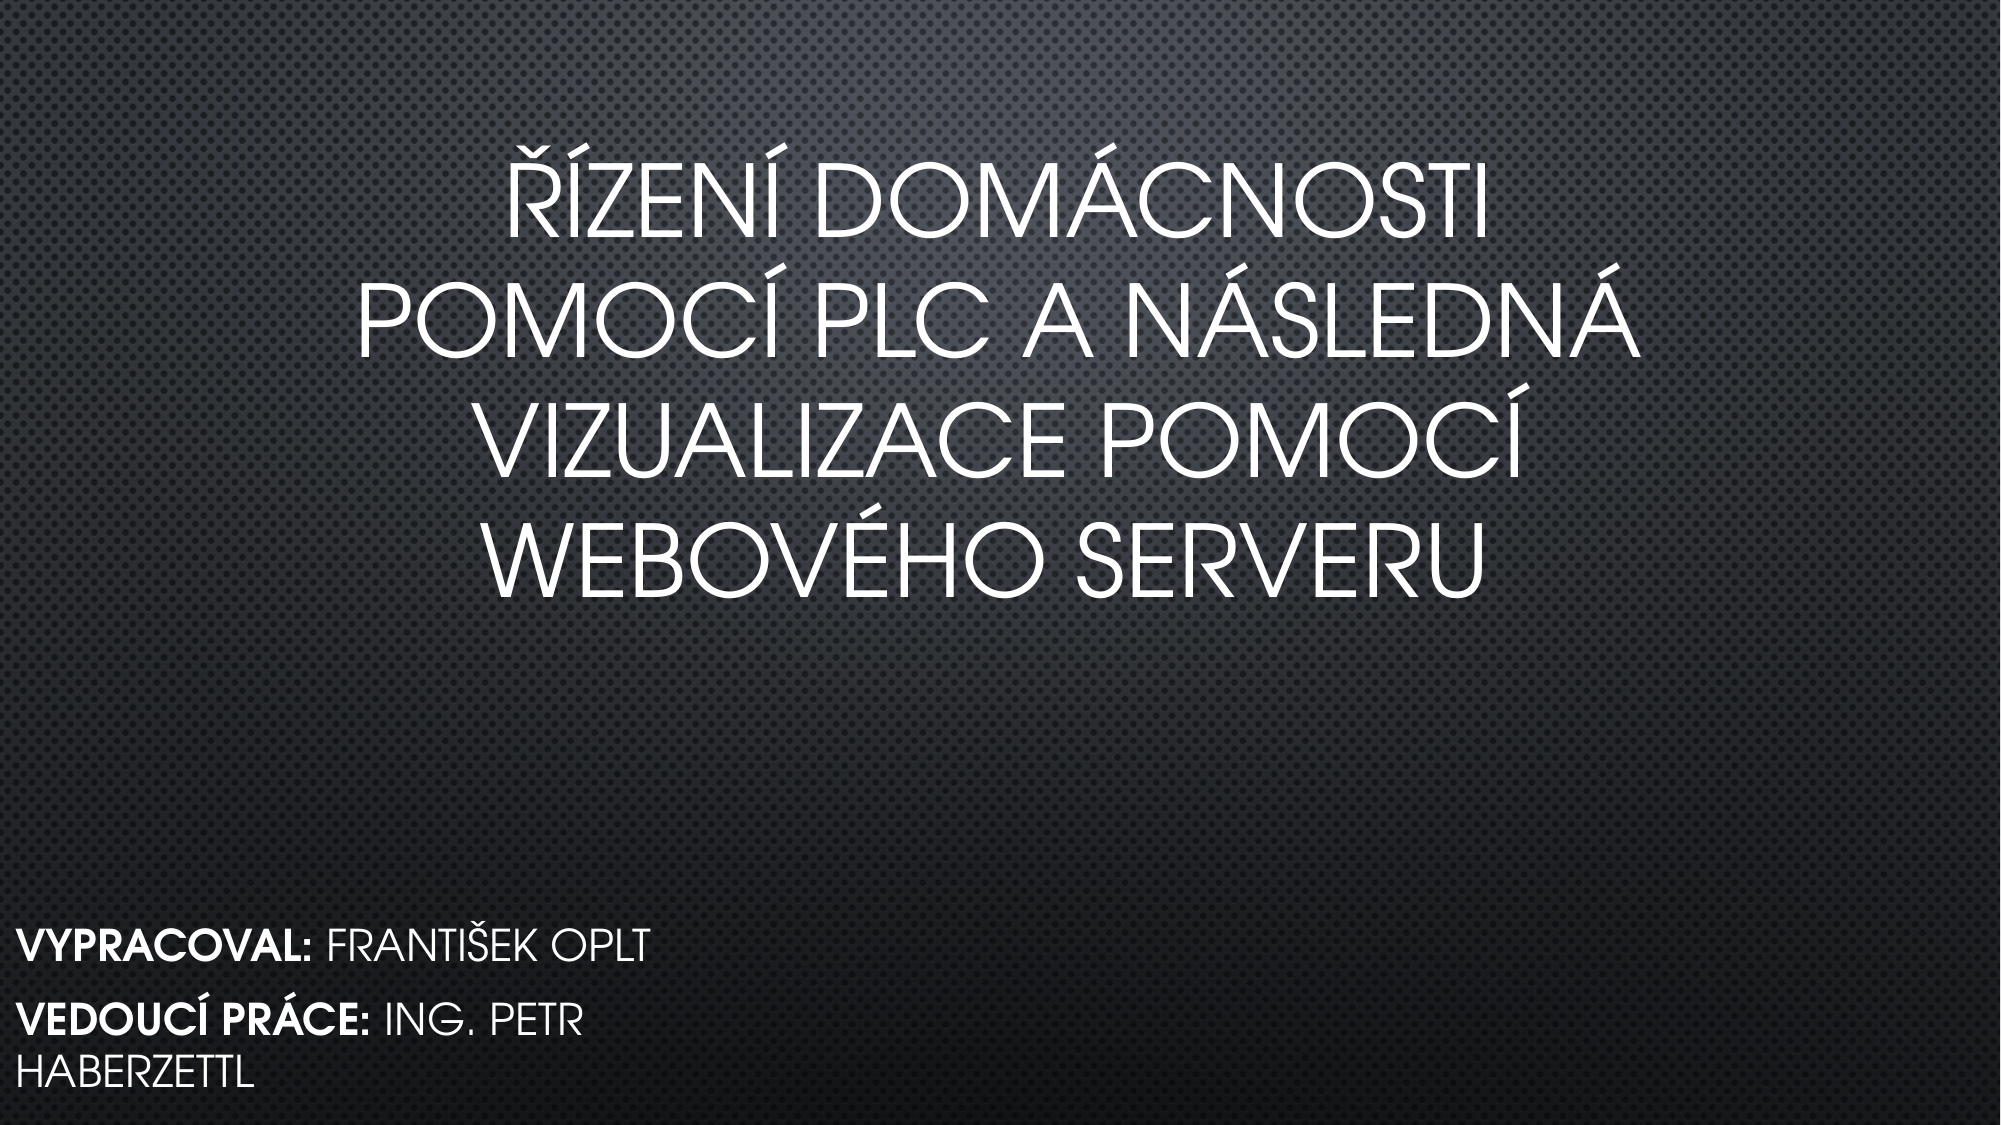

# Řízení domácnosti pomocí PLC a následná vizualizace pomocí webového serveru
Vypracoval: František Oplt
Vedoucí práce: Ing. Petr Haberzettl